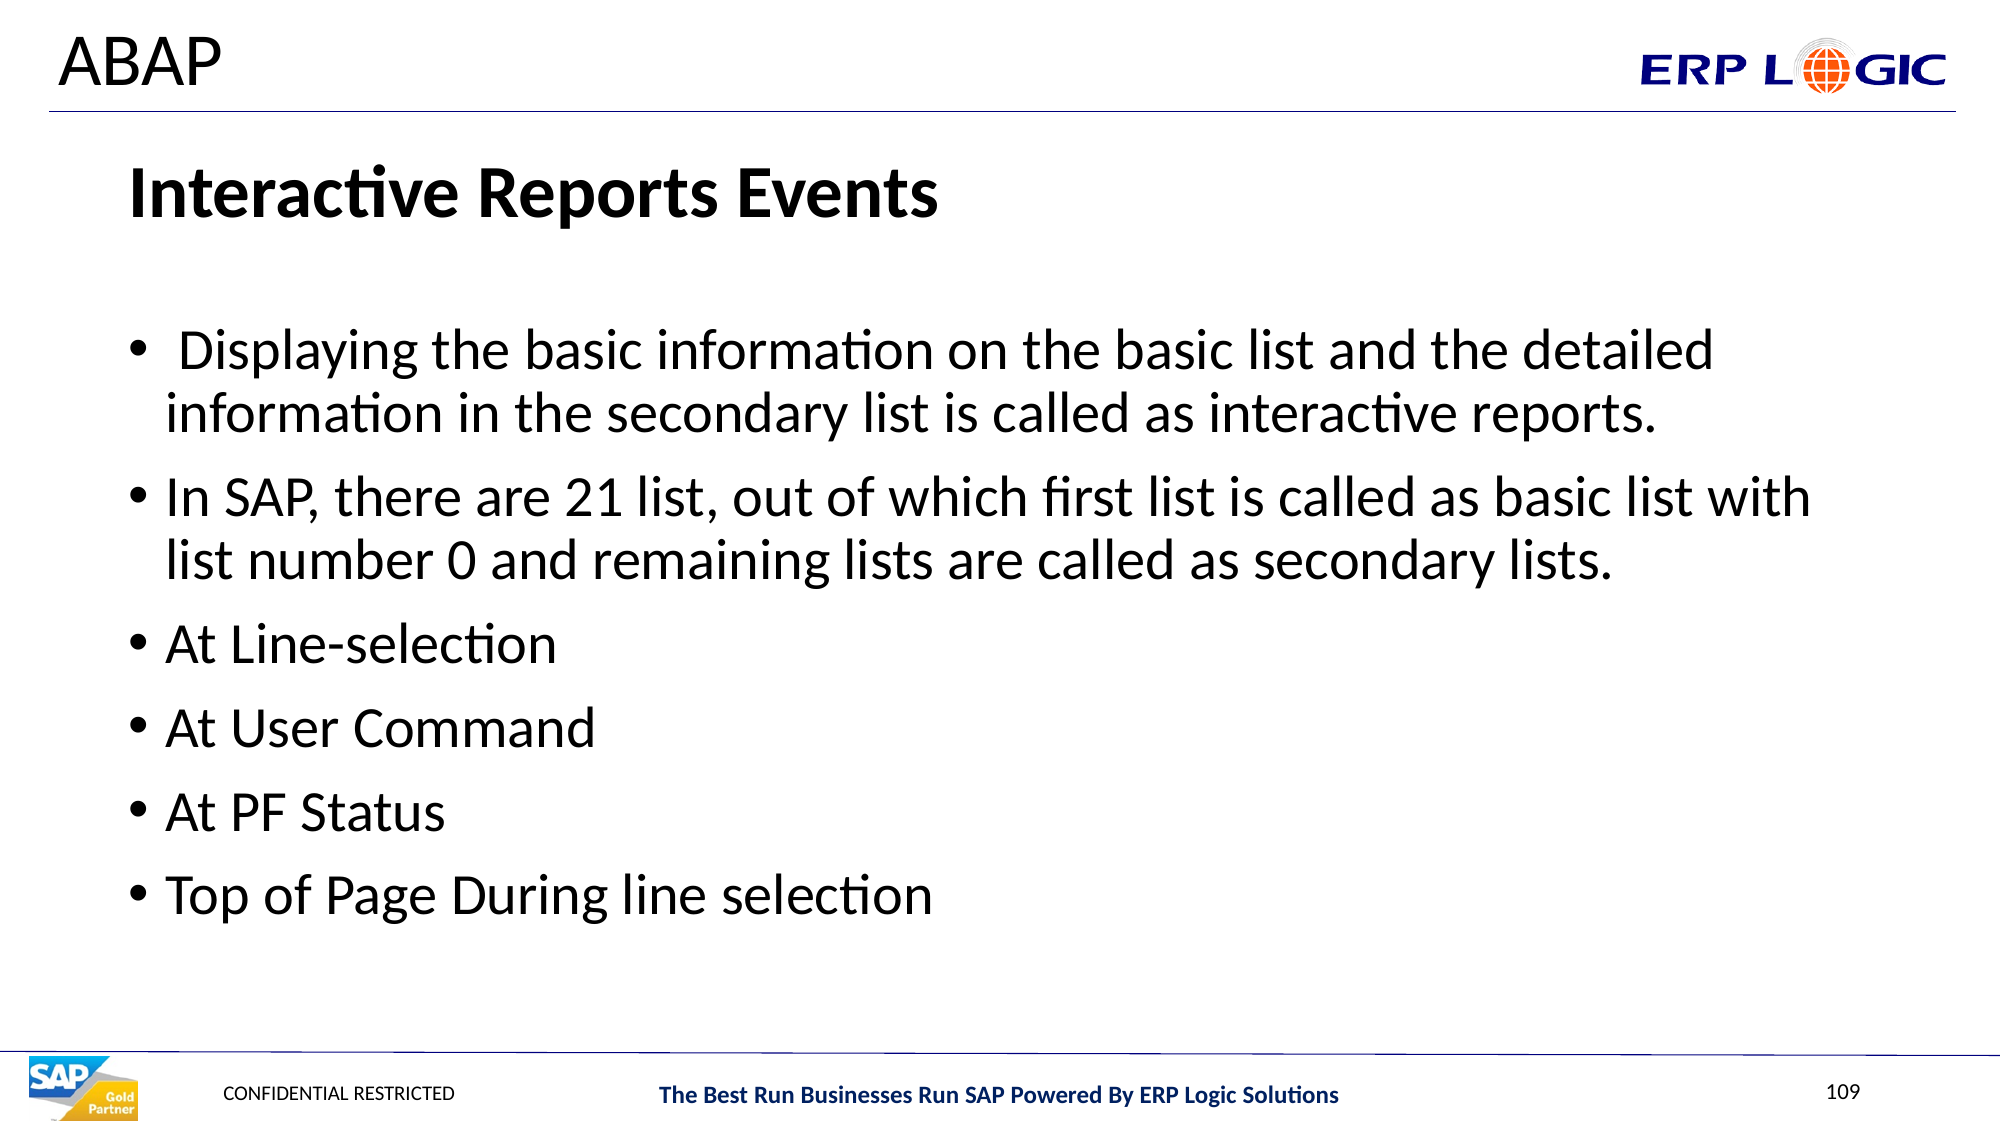

# ABAP
Interactive Reports Events

 Displaying the basic information on the basic list and the detailed information in the secondary list is called as interactive reports.
In SAP, there are 21 list, out of which first list is called as basic list with list number 0 and remaining lists are called as secondary lists.
At Line-selection
At User Command
At PF Status
Top of Page During line selection